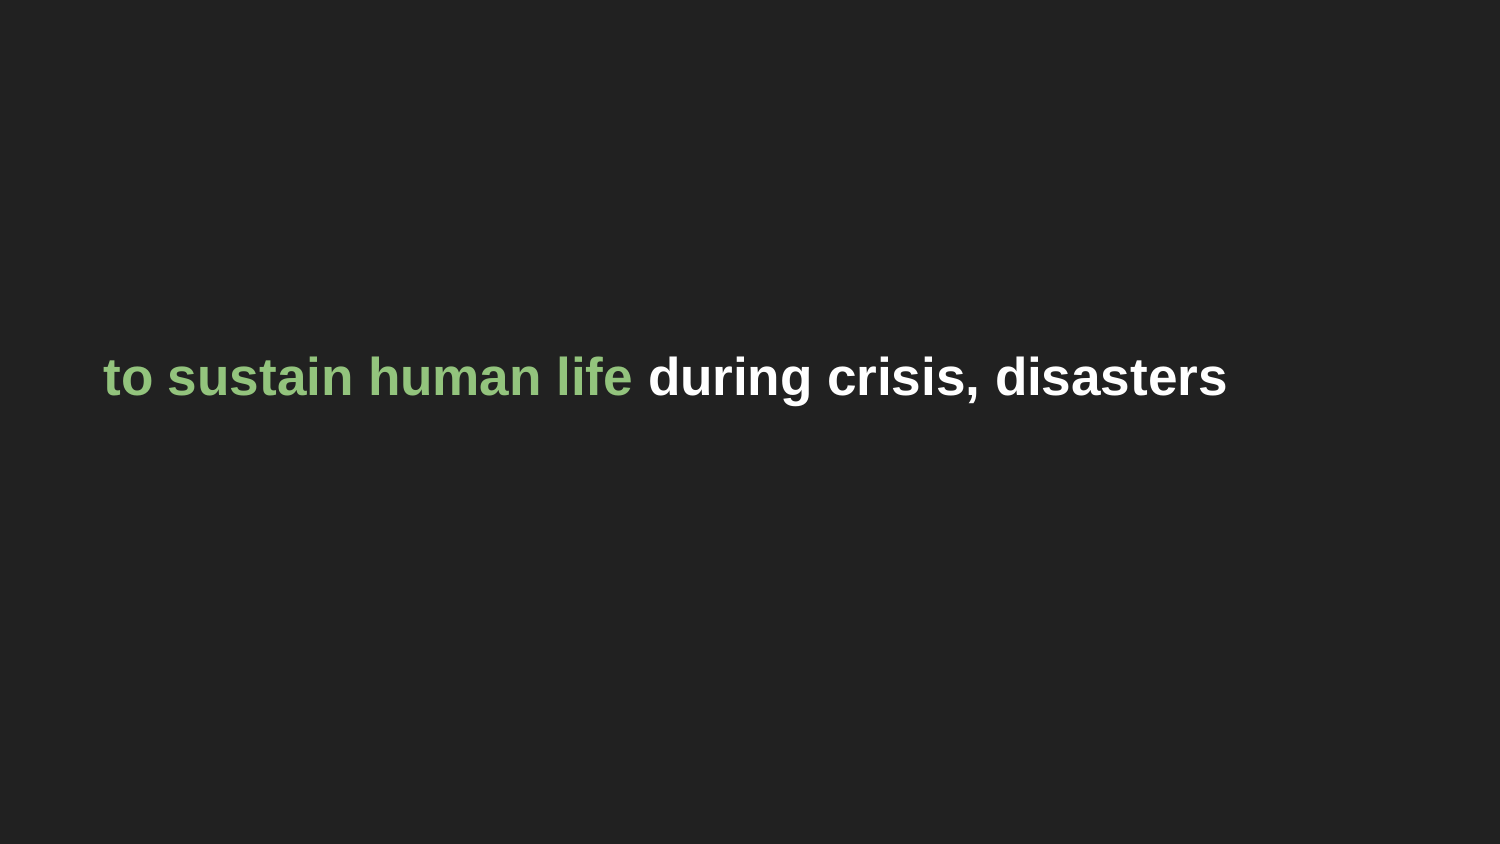

# to sustain human life during crisis, disasters